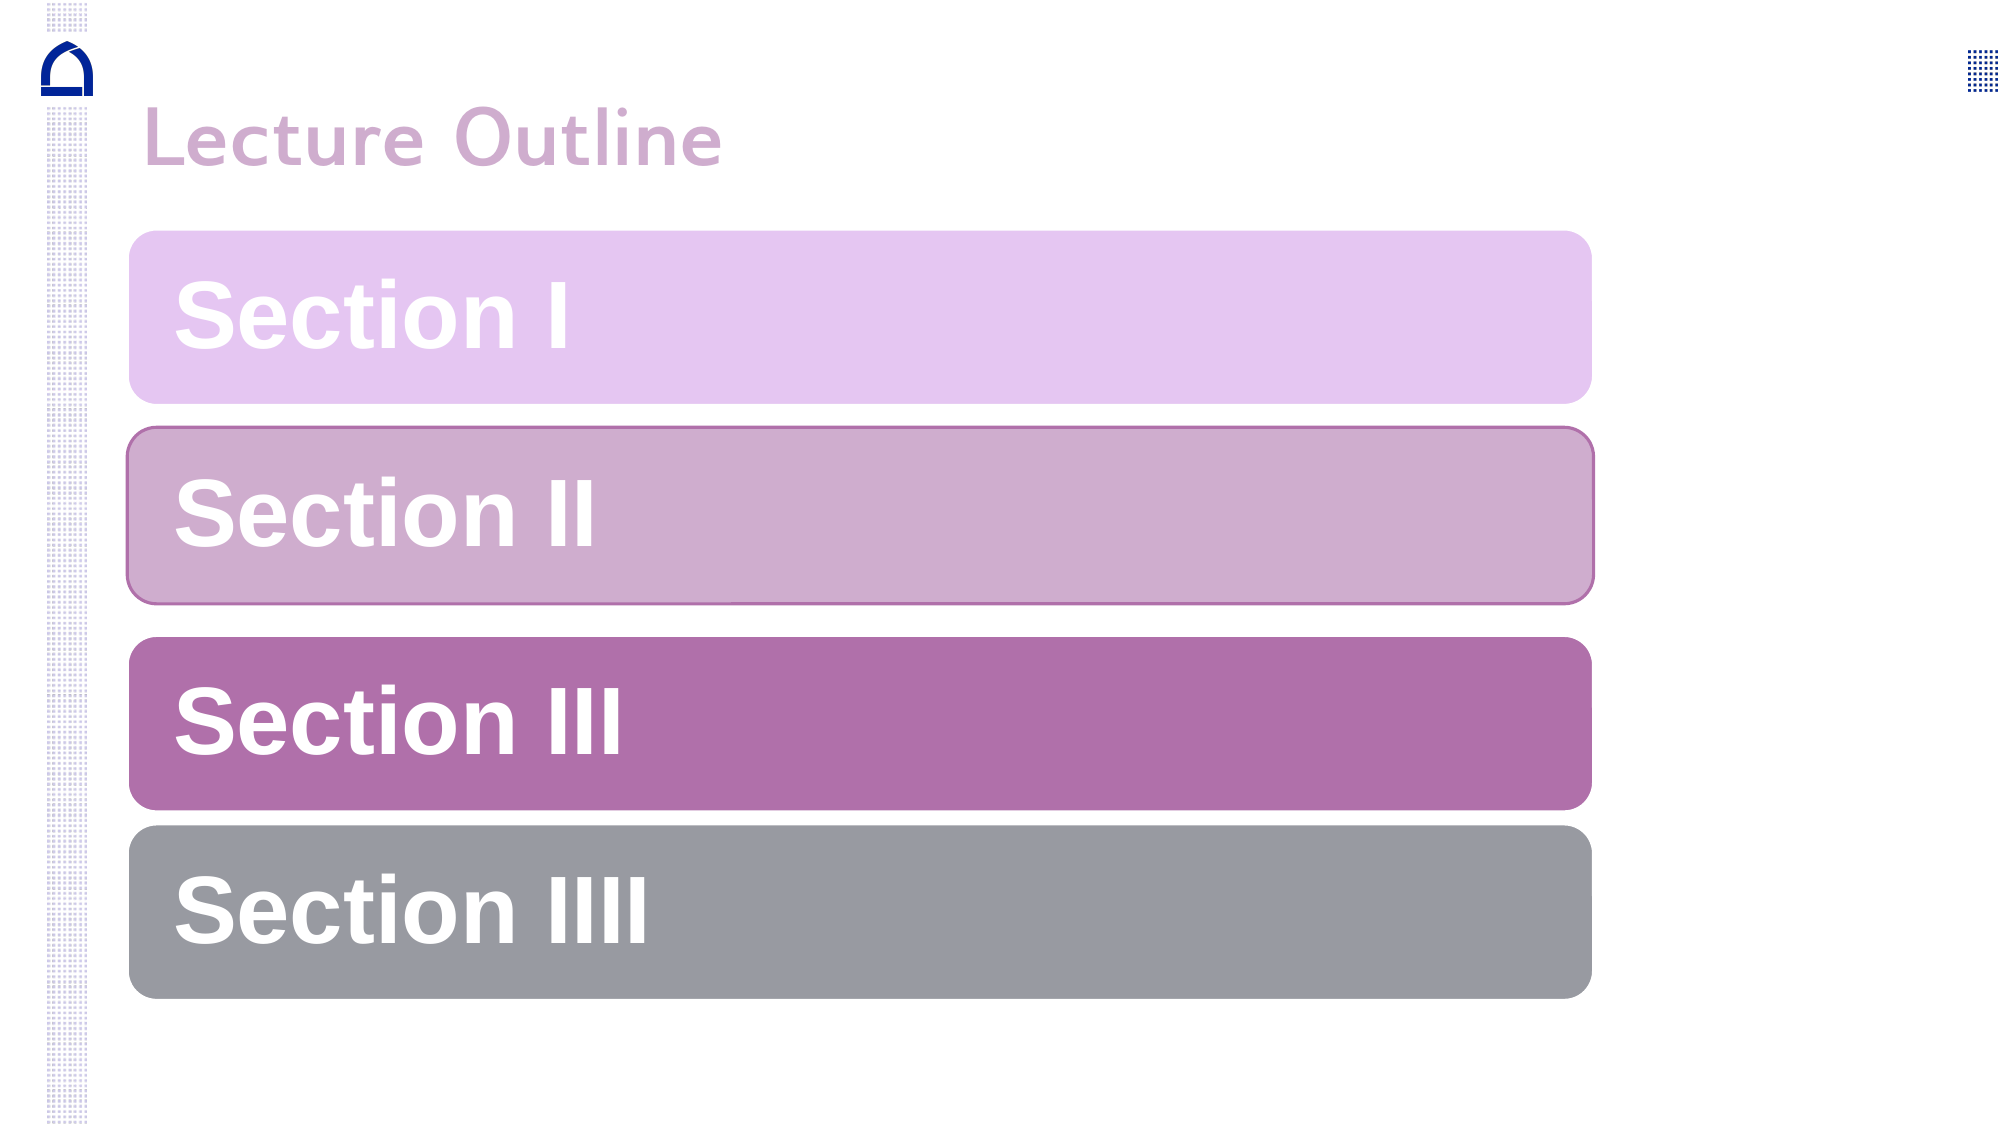

# Lecture Outline
Section I
Section II
Section III
Section IIII